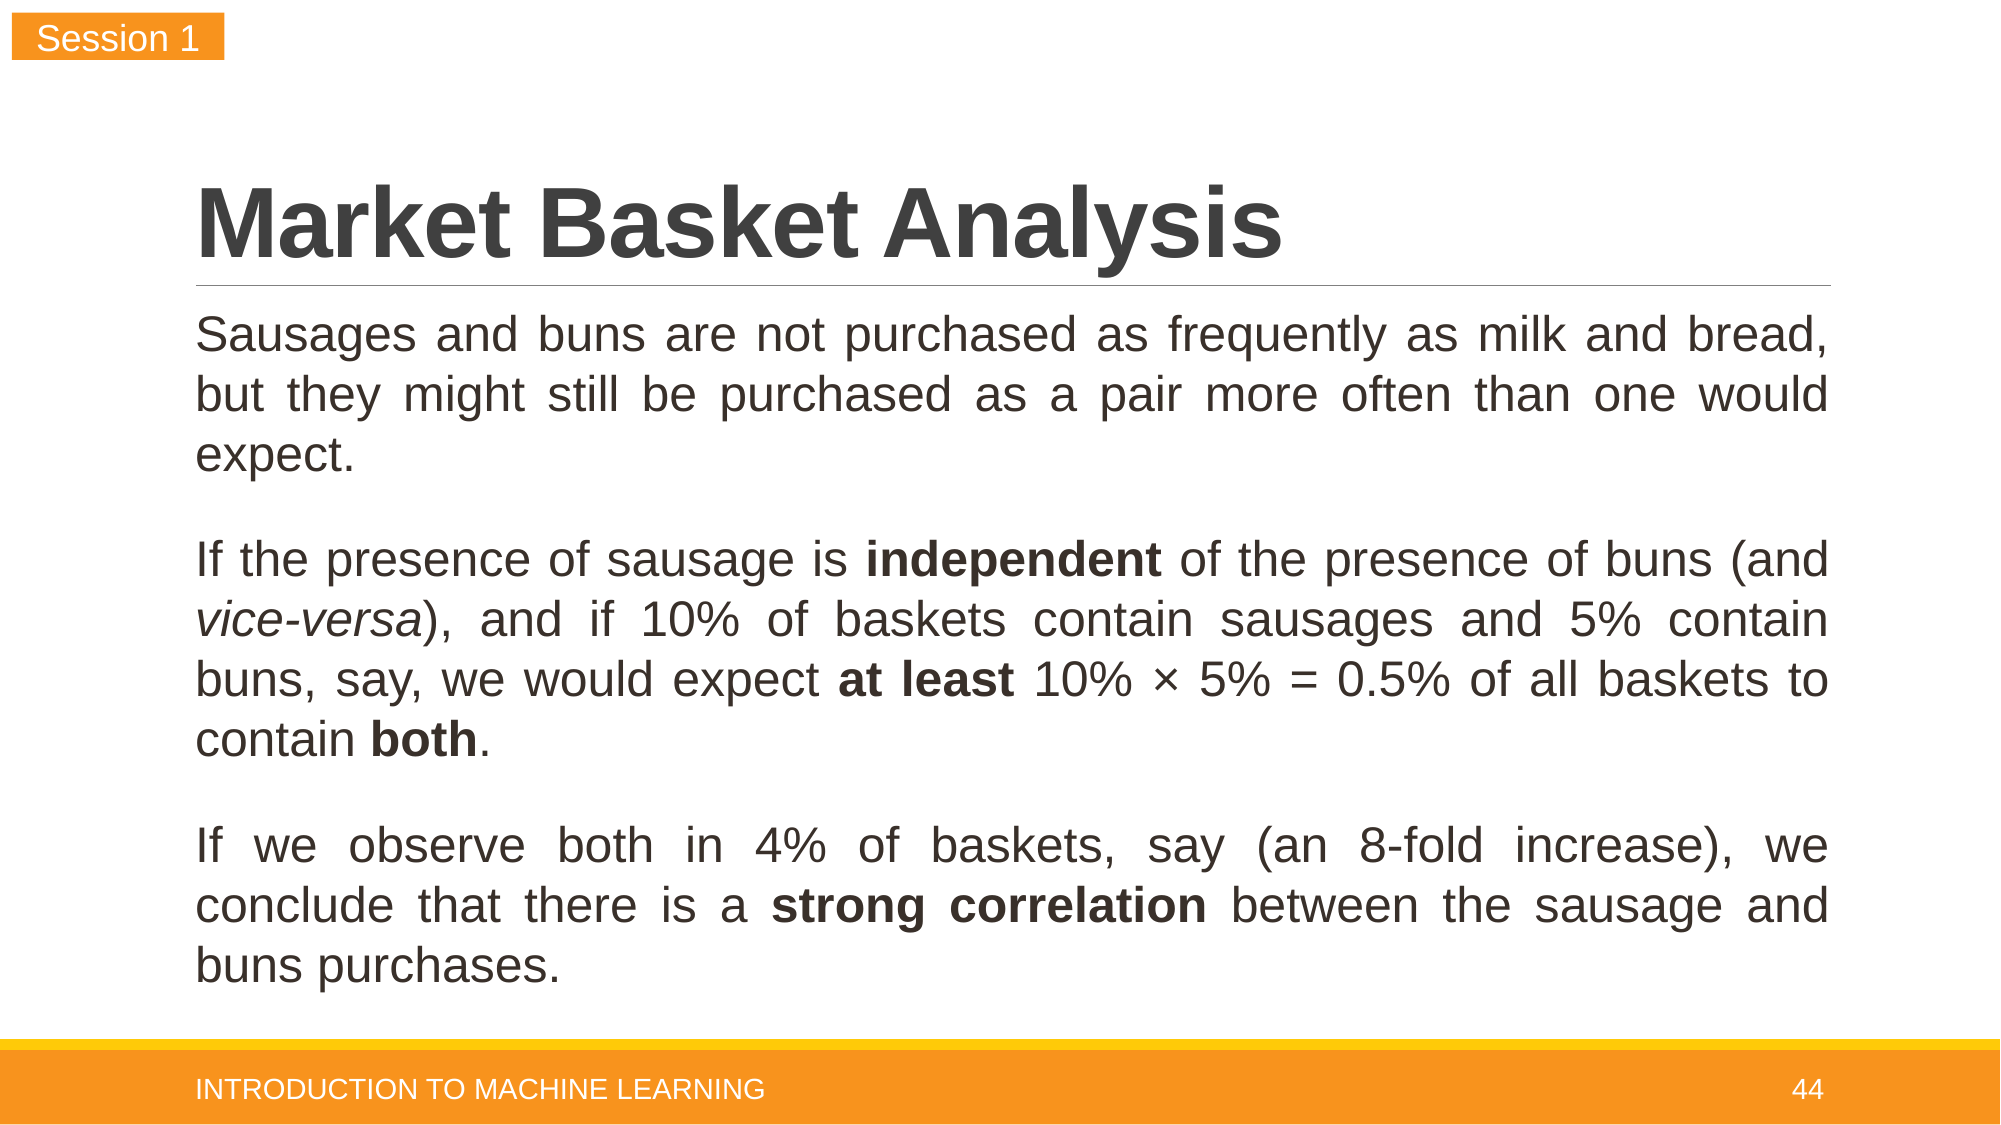

Session 1

# Market Basket Analysis
Sausages and buns are not purchased as frequently as milk and bread, but they might still be purchased as a pair more often than one would expect.
If the presence of sausage is independent of the presence of buns (and vice-versa), and if 10% of baskets contain sausages and 5% contain buns, say, we would expect at least 10% × 5% = 0.5% of all baskets to contain both.
If we observe both in 4% of baskets, say (an 8-fold increase), we conclude that there is a strong correlation between the sausage and buns purchases.
INTRODUCTION TO MACHINE LEARNING
44